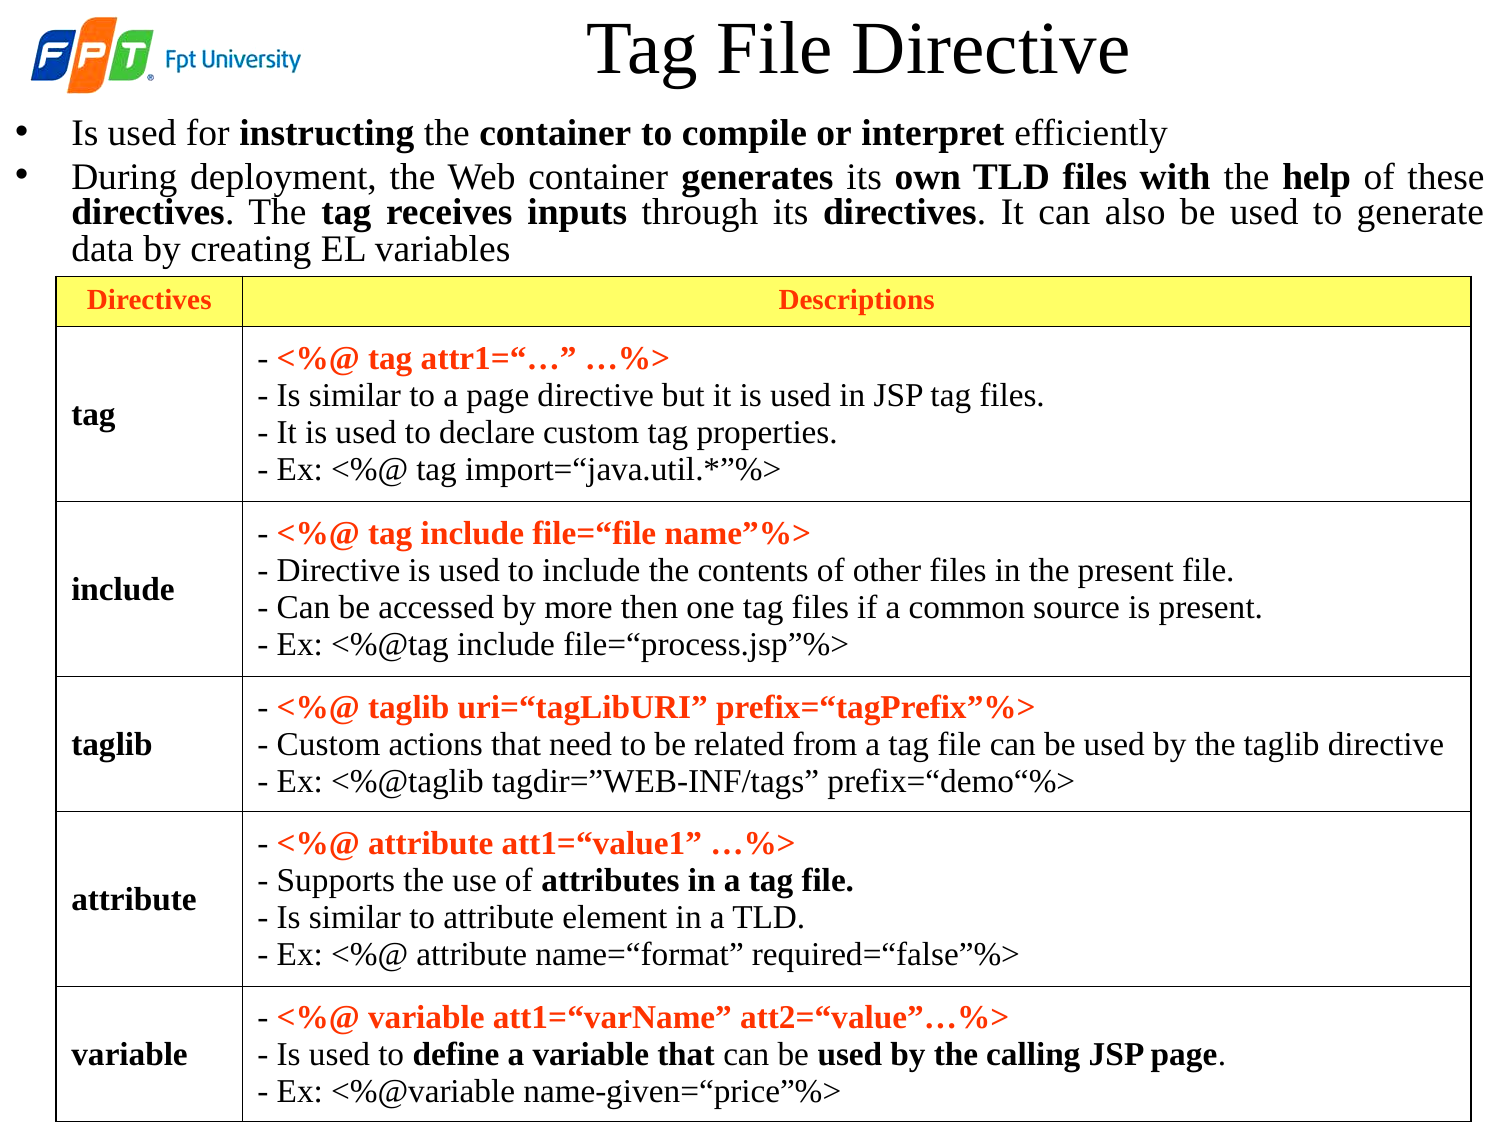

Tag File Directive
Is used for instructing the container to compile or interpret efficiently
During deployment, the Web container generates its own TLD files with the help of these directives. The tag receives inputs through its directives. It can also be used to generate data by creating EL variables
| Directives | Descriptions |
| --- | --- |
| tag | - <%@ tag attr1=“…” …%> - Is similar to a page directive but it is used in JSP tag files. - It is used to declare custom tag properties. - Ex: <%@ tag import=“java.util.\*”%> |
| include | - <%@ tag include file=“file name”%> - Directive is used to include the contents of other files in the present file. - Can be accessed by more then one tag files if a common source is present. - Ex: <%@tag include file=“process.jsp”%> |
| taglib | - <%@ taglib uri=“tagLibURI” prefix=“tagPrefix”%> - Custom actions that need to be related from a tag file can be used by the taglib directive - Ex: <%@taglib tagdir=”WEB-INF/tags” prefix=“demo“%> |
| attribute | - <%@ attribute att1=“value1” …%> - Supports the use of attributes in a tag file. - Is similar to attribute element in a TLD. - Ex: <%@ attribute name=“format” required=“false”%> |
| variable | - <%@ variable att1=“varName” att2=“value”…%> - Is used to define a variable that can be used by the calling JSP page. - Ex: <%@variable name-given=“price”%> |